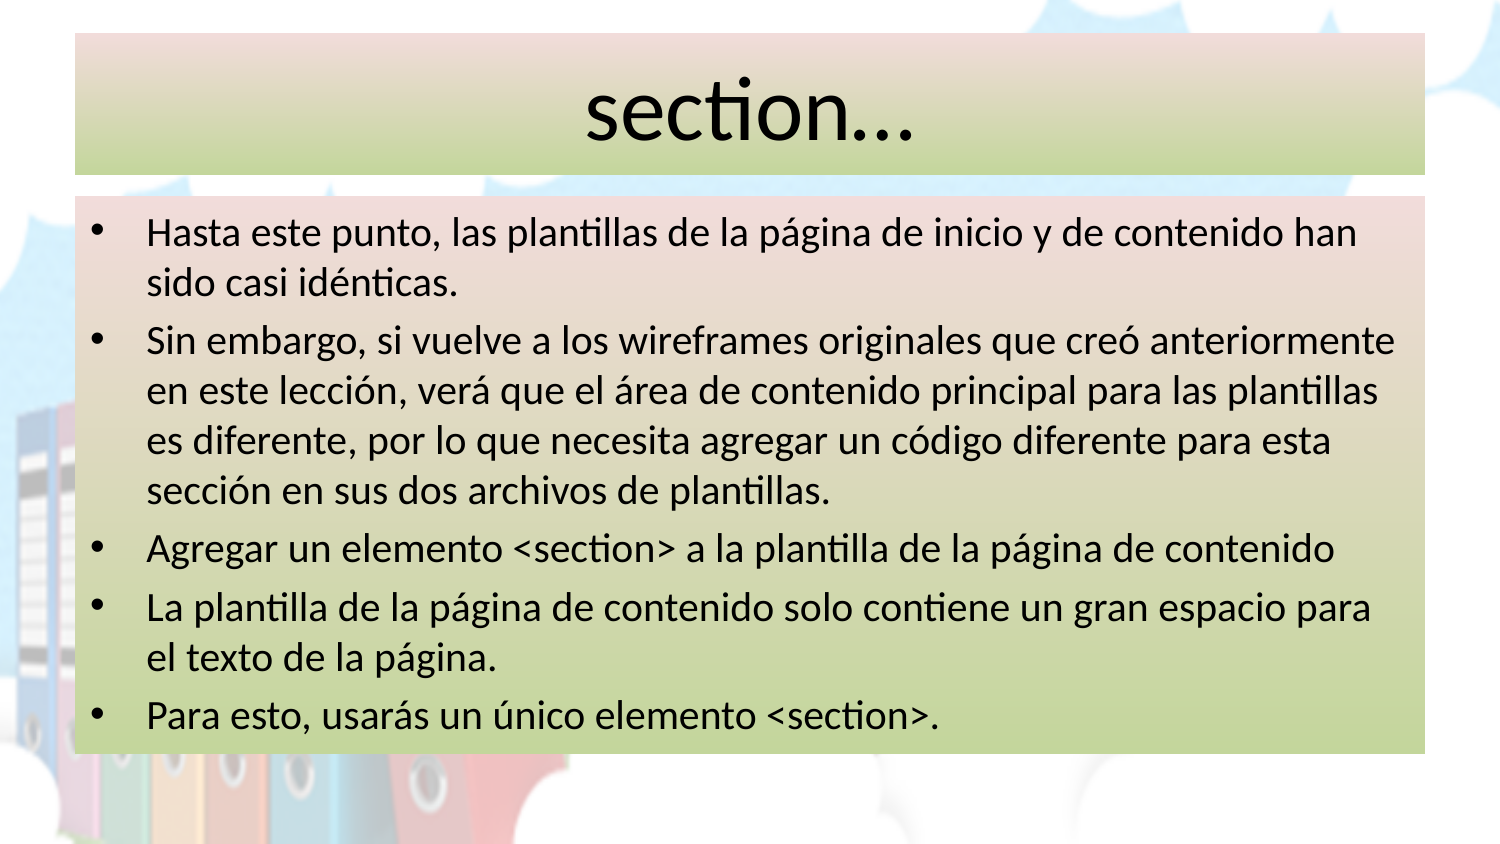

# section…
Hasta este punto, las plantillas de la página de inicio y de contenido han sido casi idénticas.
Sin embargo, si vuelve a los wireframes originales que creó anteriormente en este lección, verá que el área de contenido principal para las plantillas es diferente, por lo que necesita agregar un código diferente para esta sección en sus dos archivos de plantillas.
Agregar un elemento <section> a la plantilla de la página de contenido
La plantilla de la página de contenido solo contiene un gran espacio para el texto de la página.
Para esto, usarás un único elemento <section>.